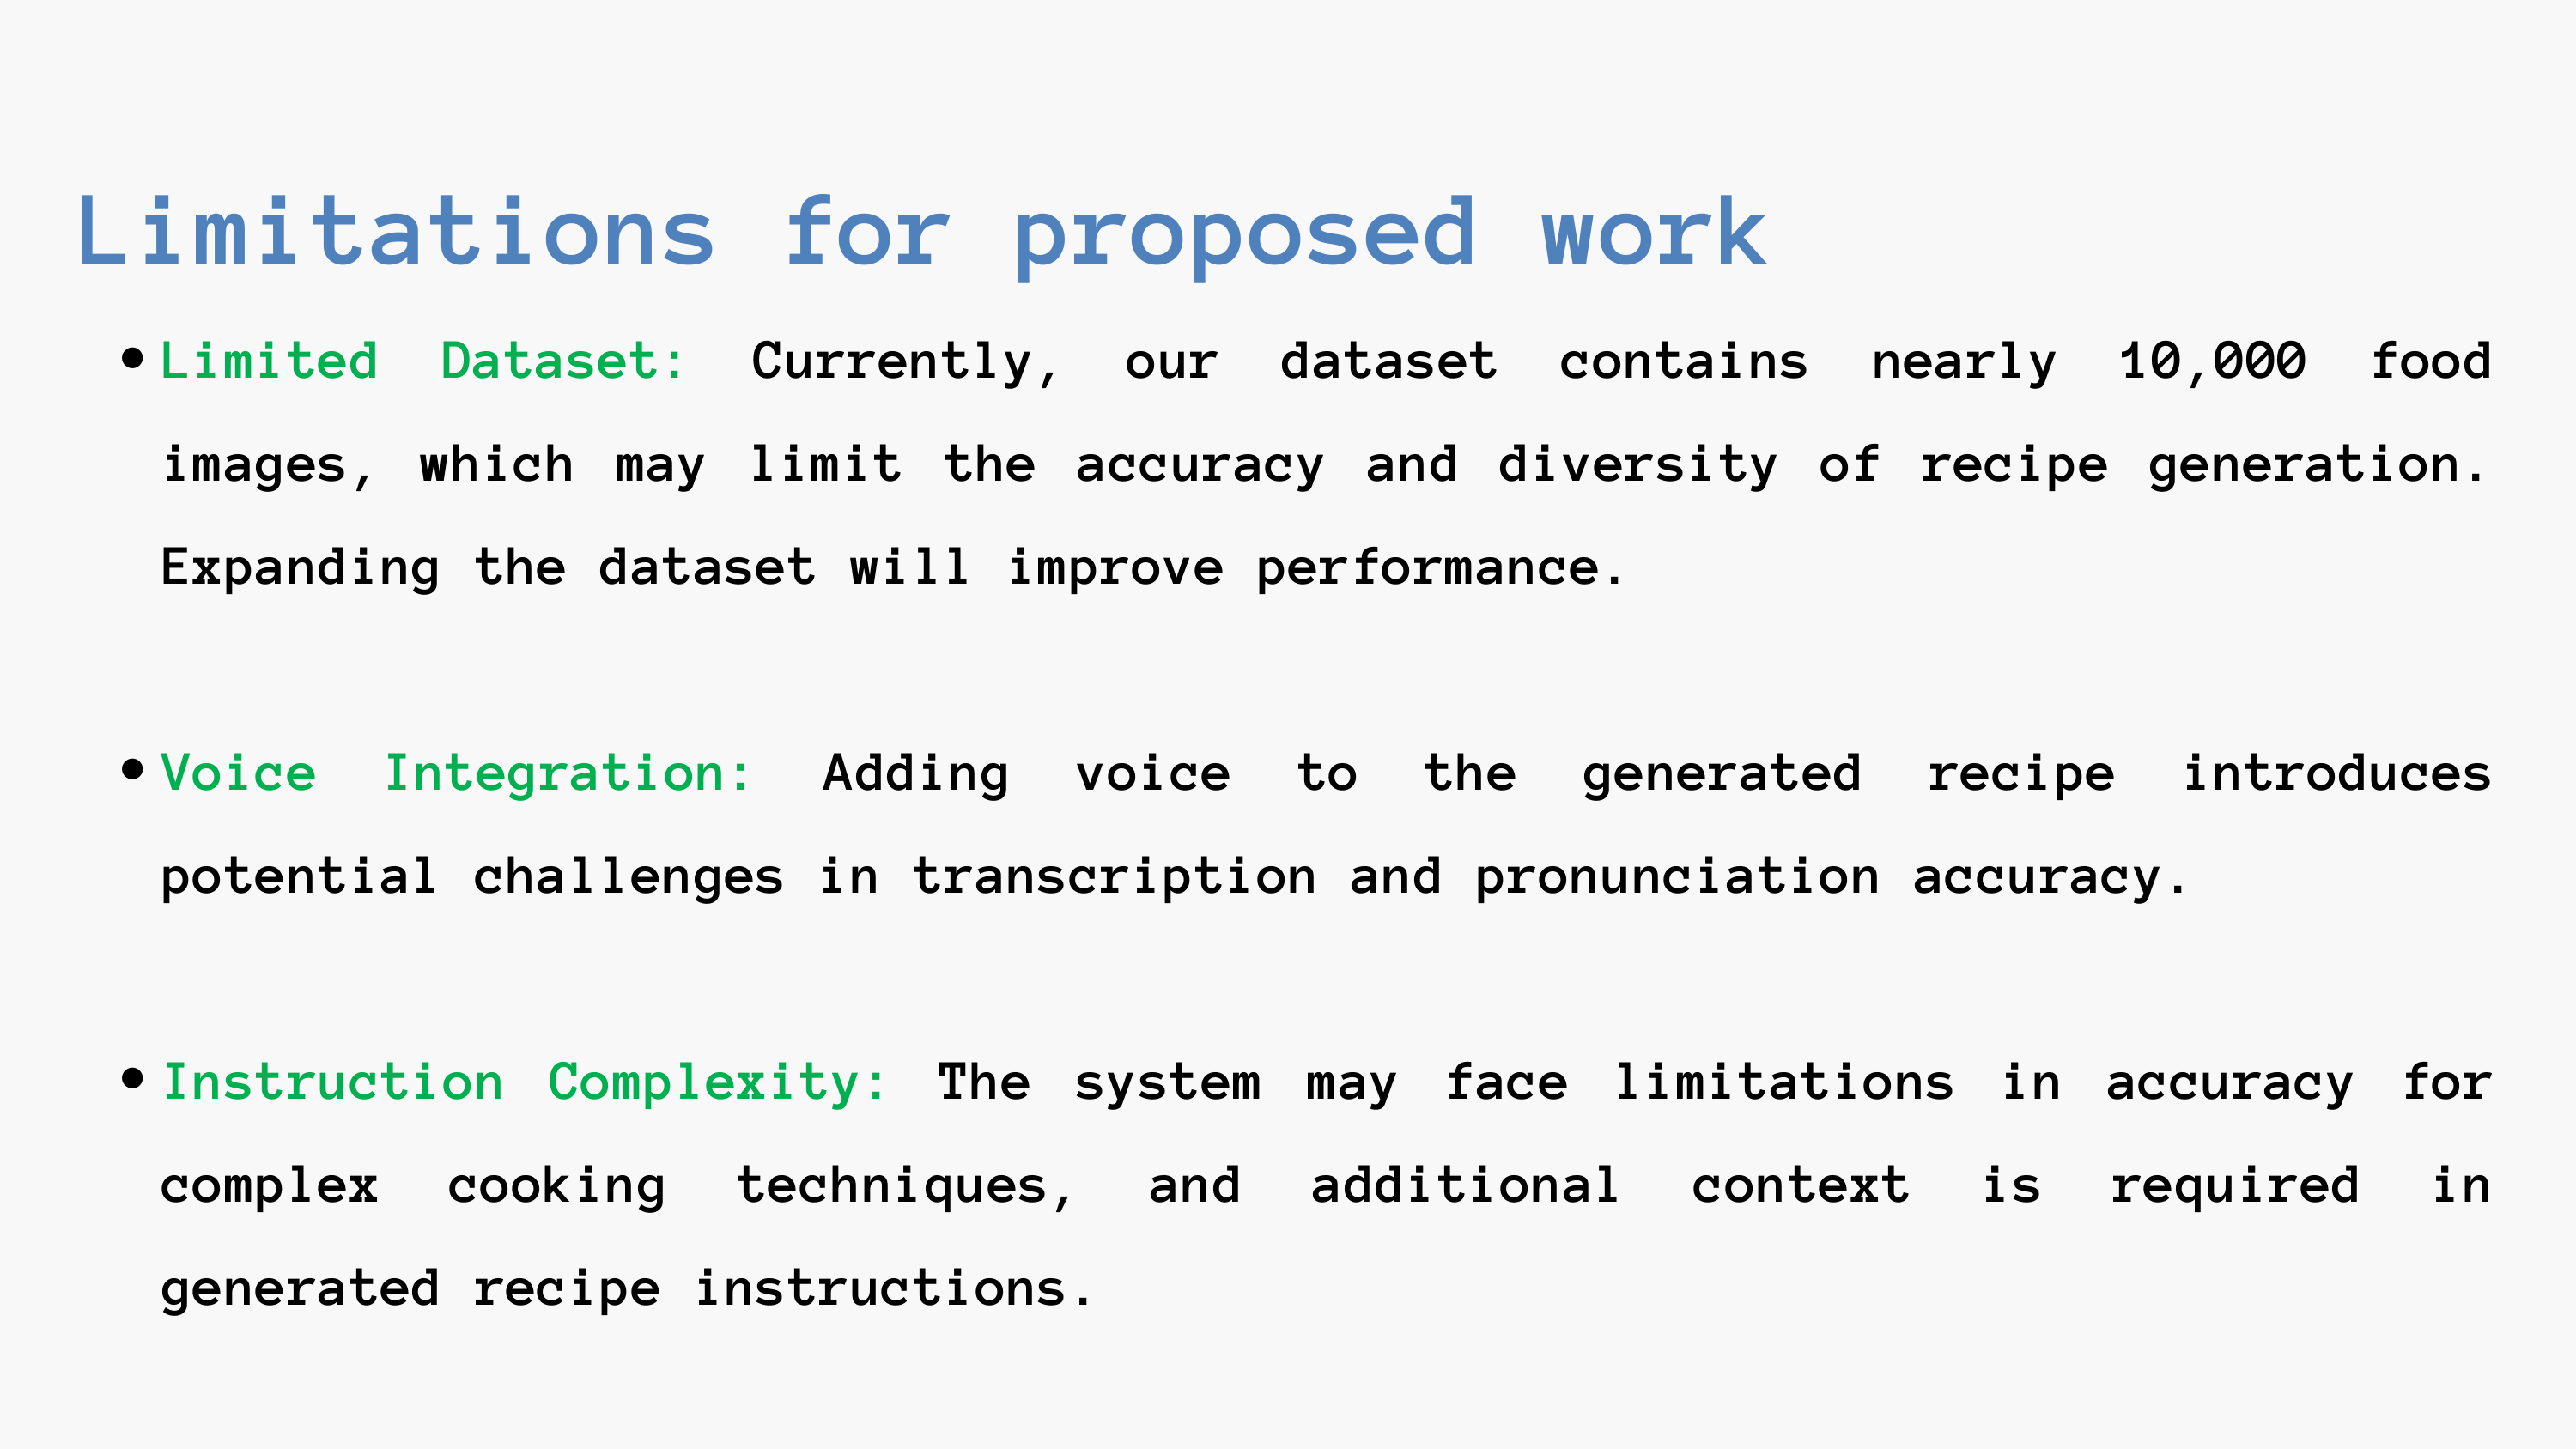

Limitations for proposed work
Limited Dataset: Currently, our dataset contains nearly 10,000 food images, which may limit the accuracy and diversity of recipe generation. Expanding the dataset will improve performance.

Voice Integration: Adding voice to the generated recipe introduces potential challenges in transcription and pronunciation accuracy.

Instruction Complexity: The system may face limitations in accuracy for complex cooking techniques, and additional context is required in generated recipe instructions.